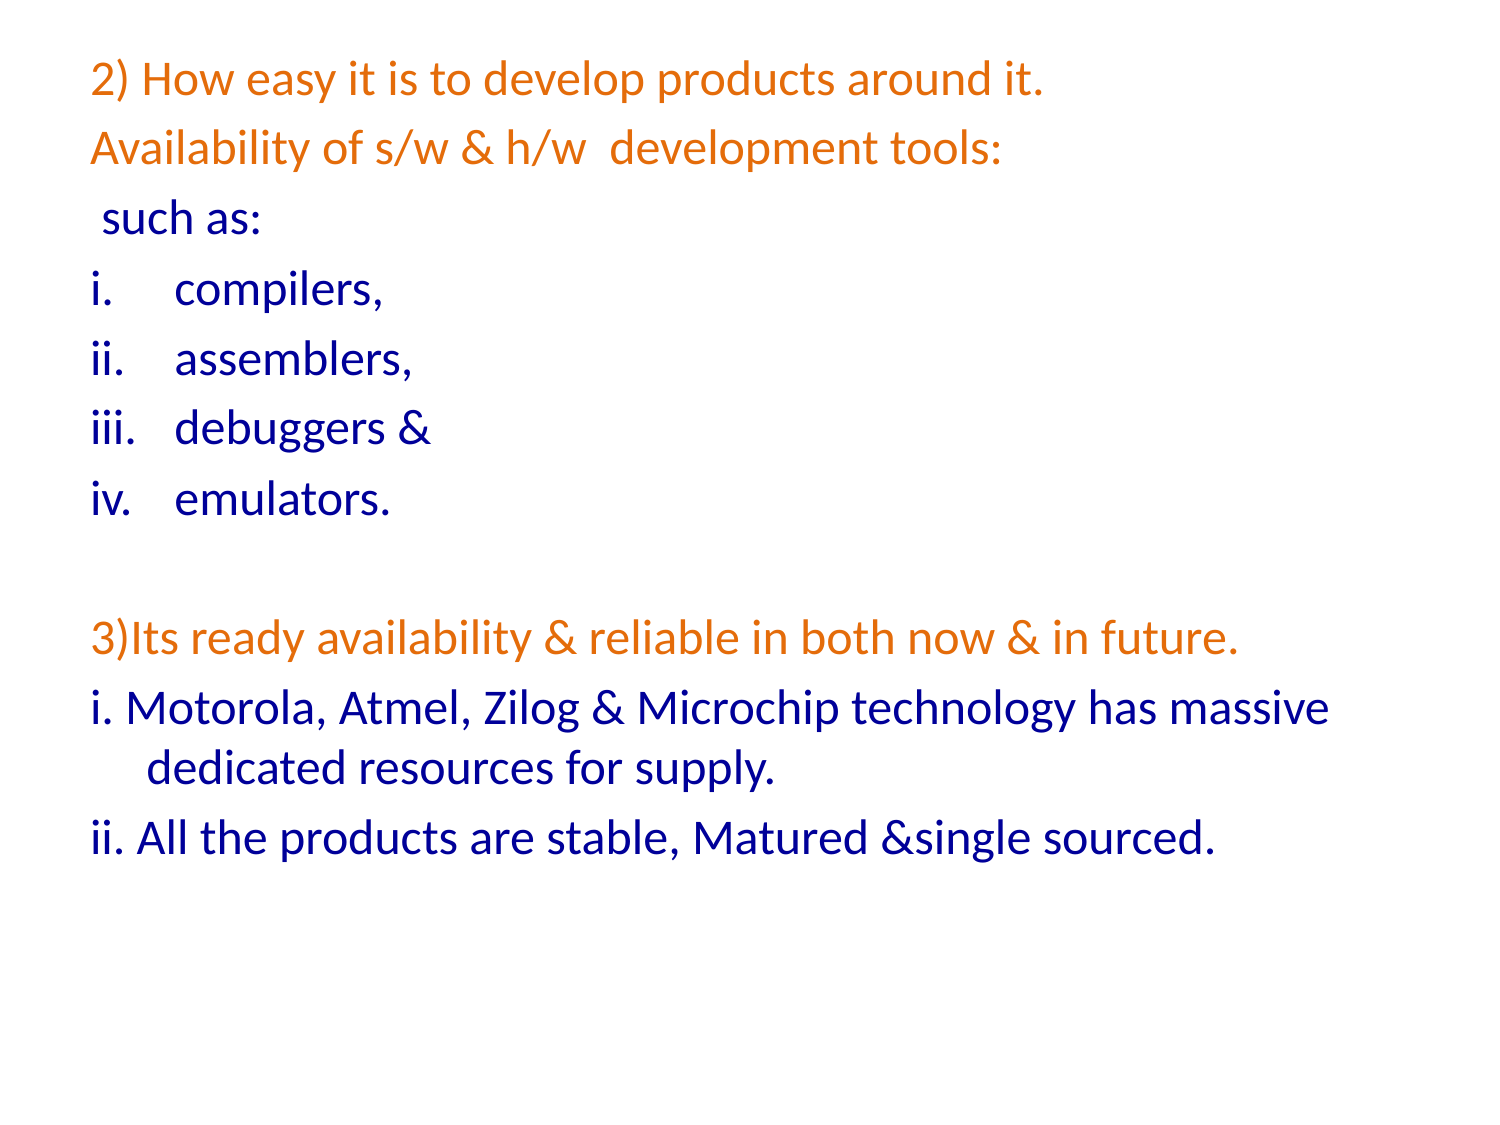

2) How easy it is to develop products around it.
Availability of s/w & h/w  development tools:
 such as:
compilers,
assemblers,
debuggers &
emulators.

3)Its ready availability & reliable in both now & in future.
i. Motorola, Atmel, Zilog & Microchip technology has massive dedicated resources for supply.
ii. All the products are stable, Matured &single sourced.